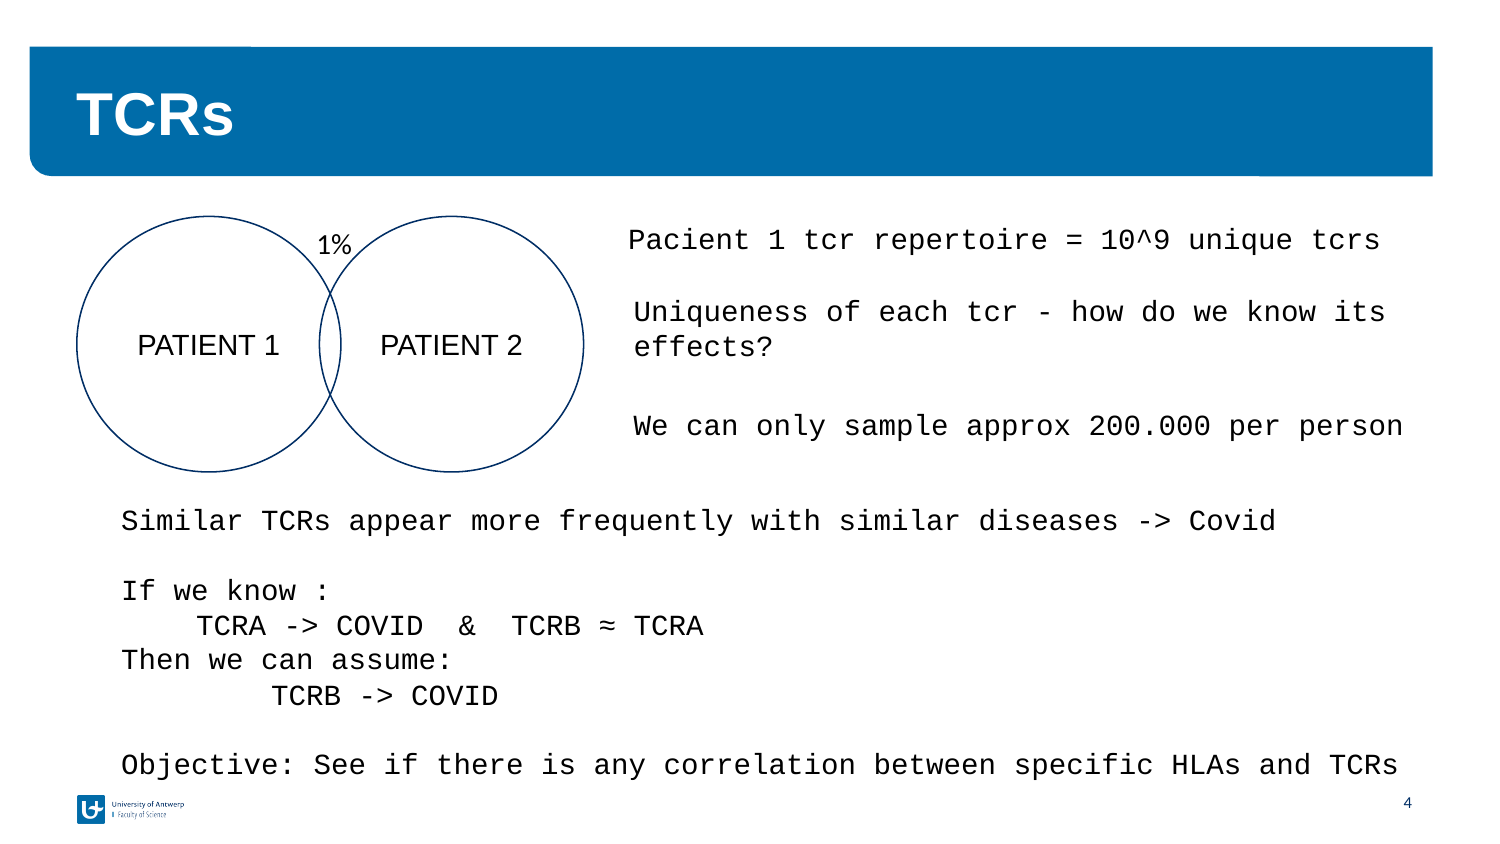

# TCRs
Pacient 1 tcr repertoire = 10^9 unique tcrs
Uniqueness of each tcr - how do we know its effects?
We can only sample approx 200.000 per person
1%
PATIENT 1
PATIENT 2
Similar TCRs appear more frequently with similar diseases -> Covid

If we know :
TCRA -> COVID  &  TCRB ≈ TCRA
Then we can assume:
	TCRB -> COVID

Objective: See if there is any correlation between specific HLAs and TCRs
4